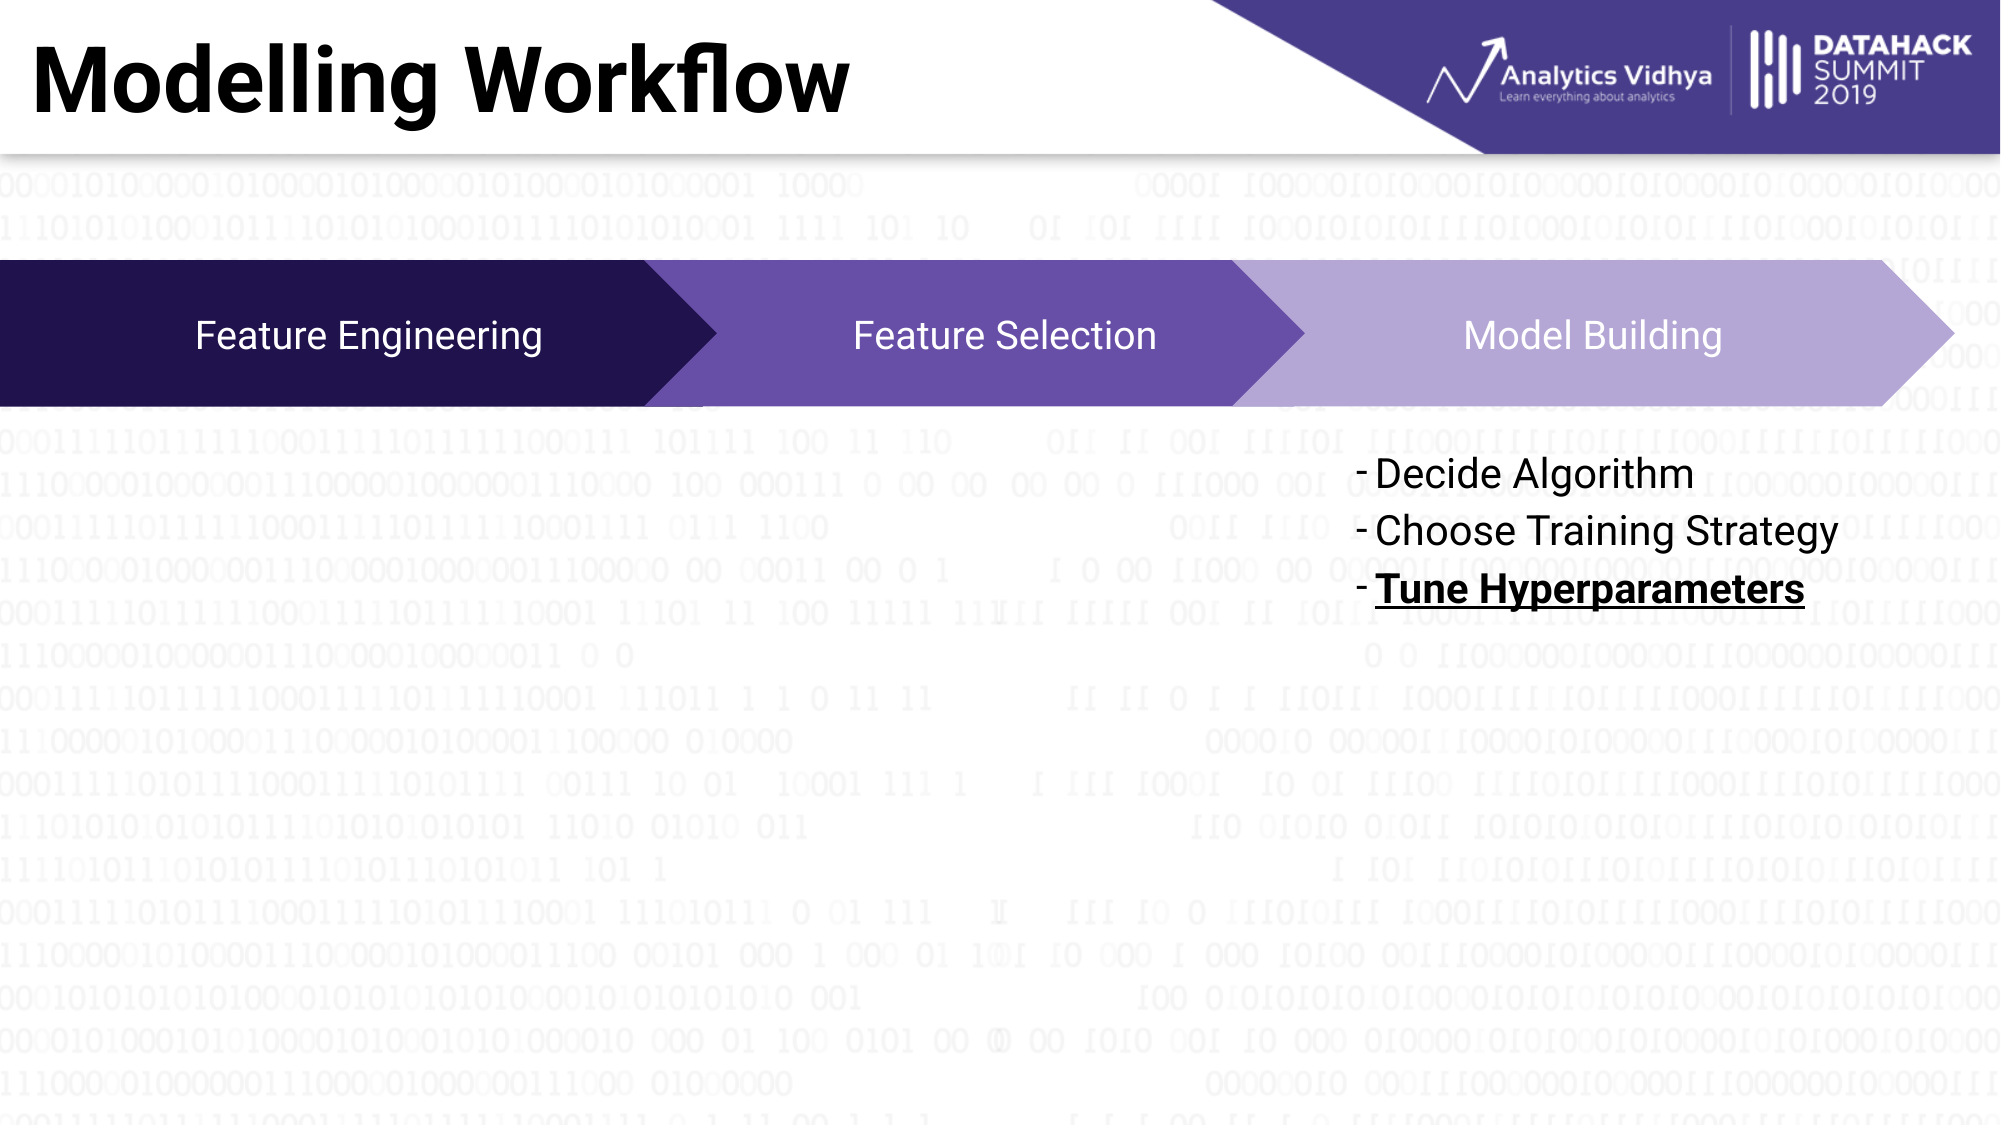

# Modelling Workflow
Feature Selection
Model Building
Decide Algorithm
Choose Training Strategy
Tune Hyperparameters
Feature Engineering